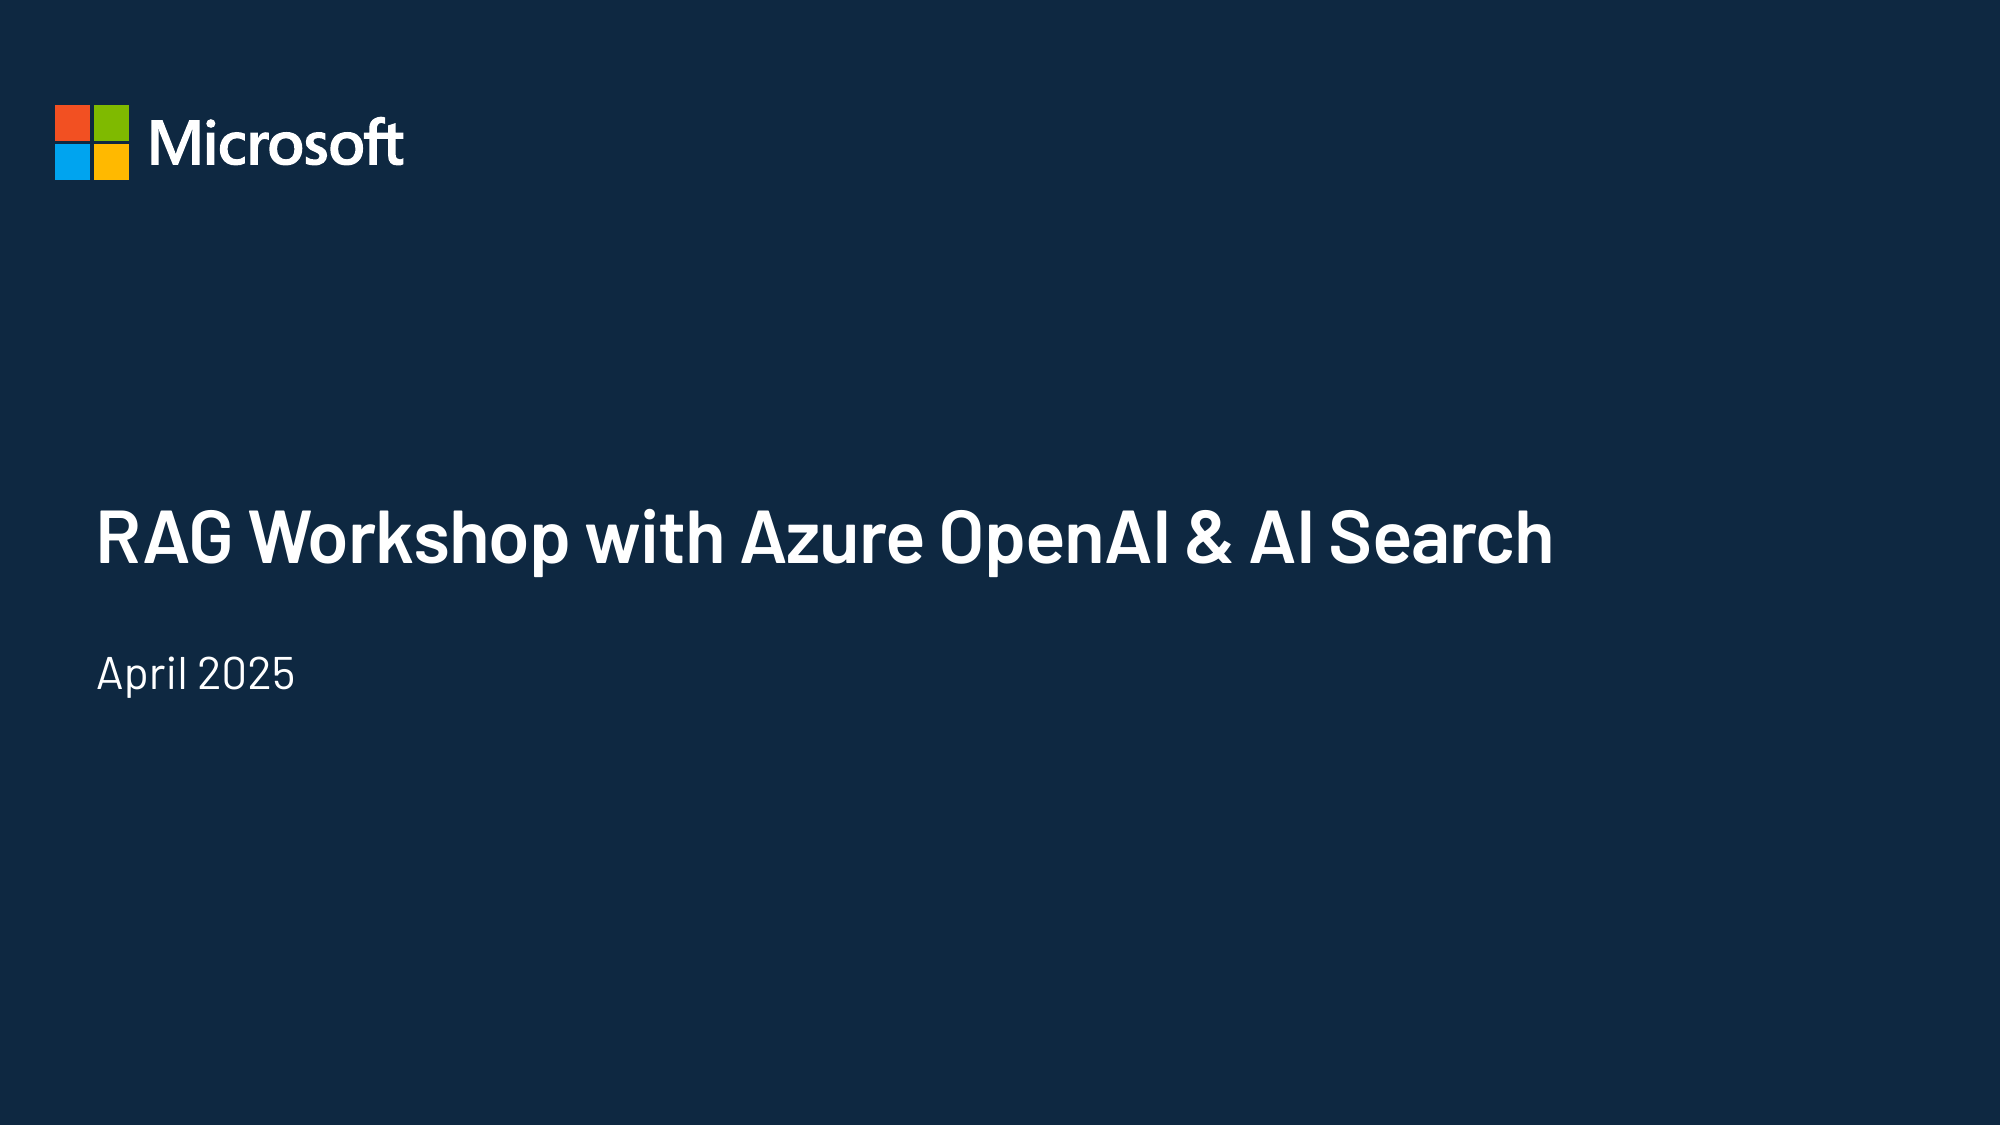

# RAG Workshop with Azure OpenAI & AI Search
April 2025